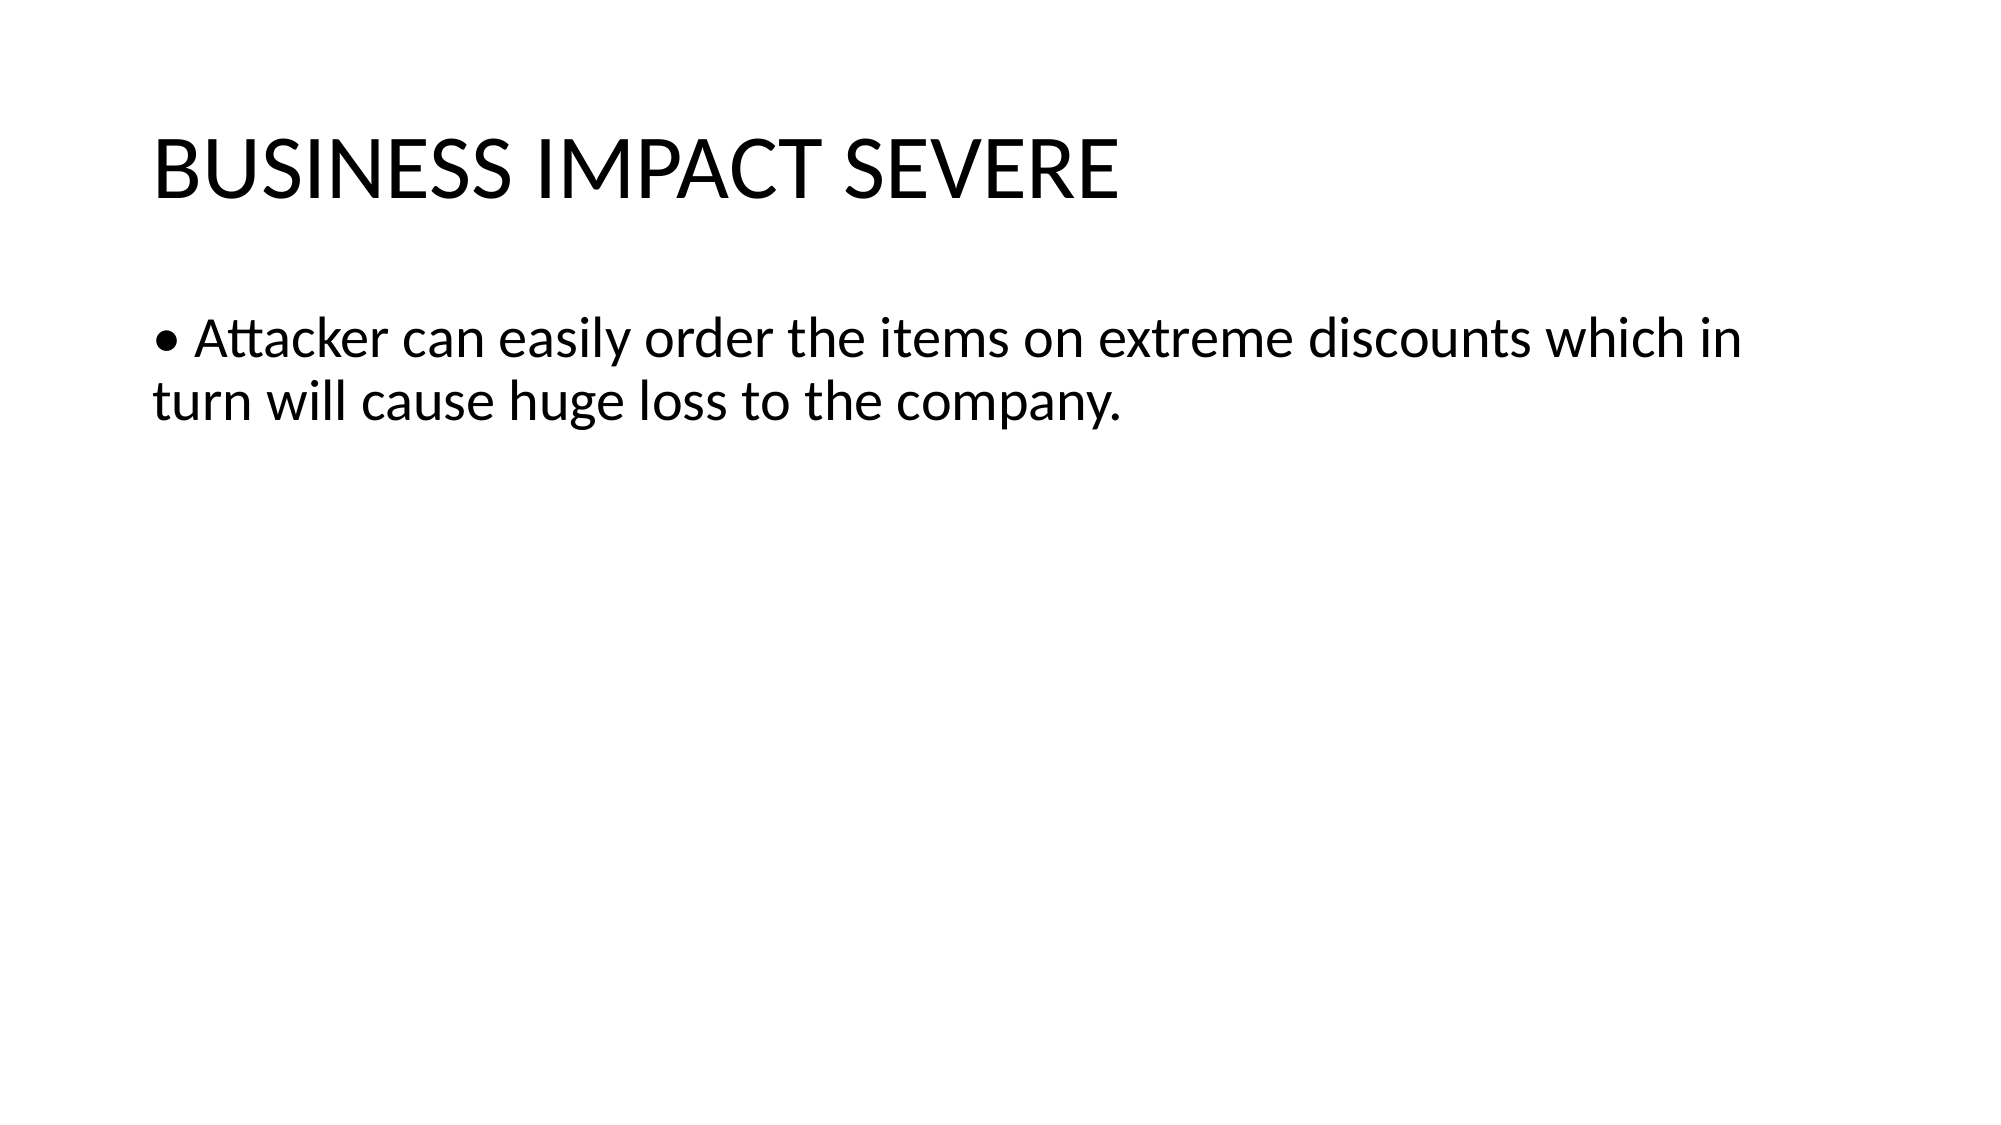

# BUSINESS IMPACT SEVERE
• Attacker can easily order the items on extreme discounts which in turn will cause huge loss to the company.